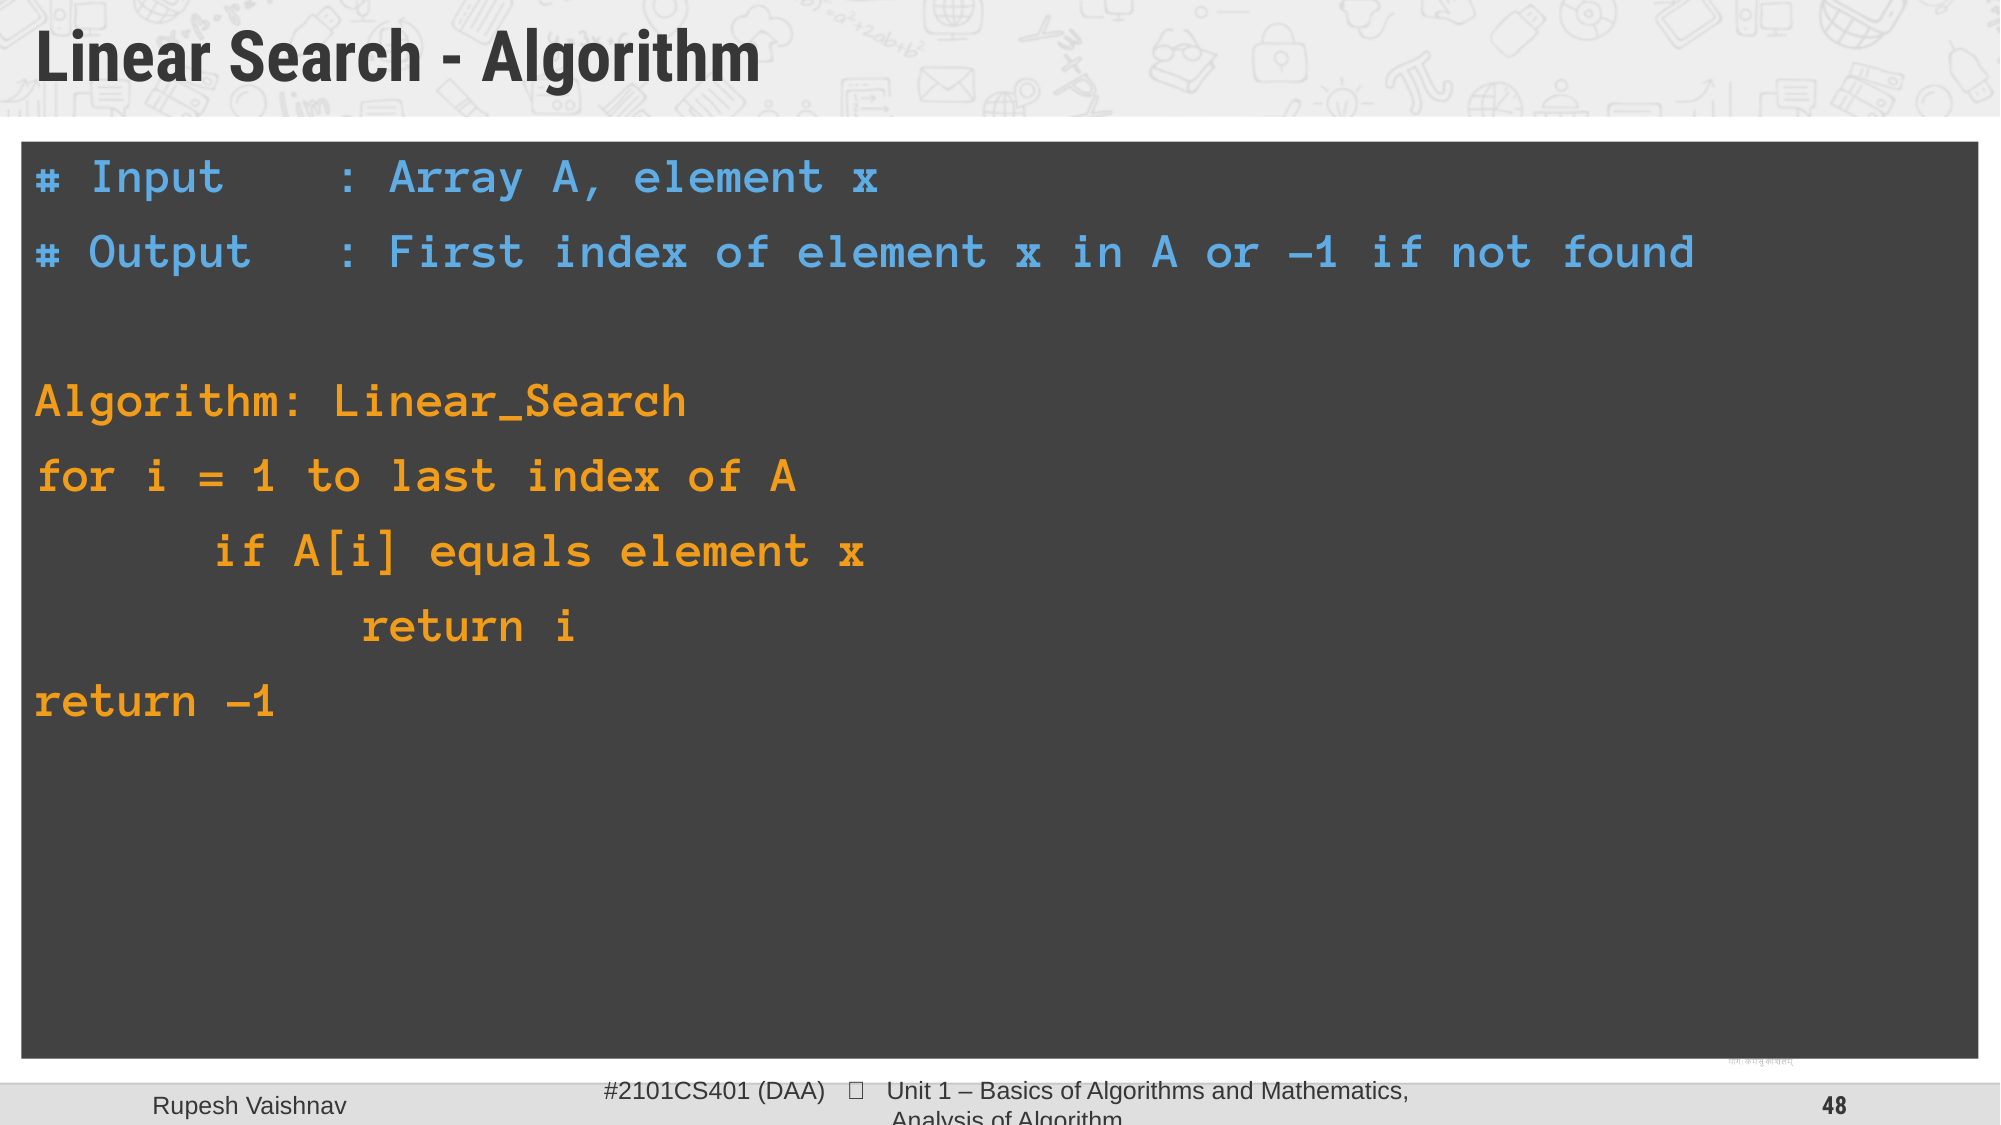

# Linear Search - Algorithm
# Input	: Array A, element x
# Output	: First index of element x in A or -1 if not found

Algorithm: Linear_Search
for i = 1 to last index of A
	 if A[i] equals element x
		 return i
return -1